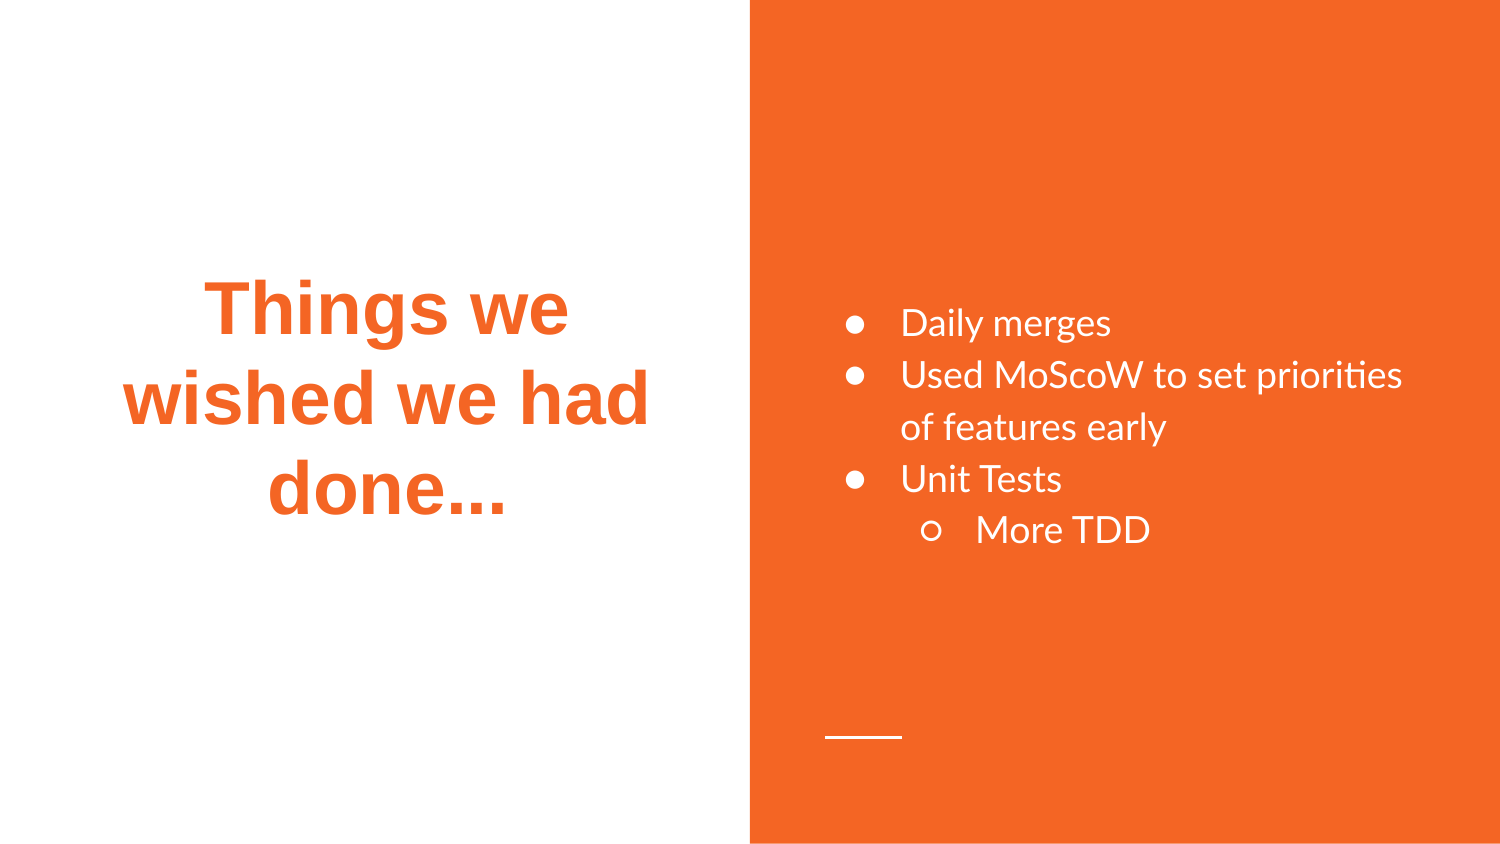

Daily merges
Used MoScoW to set priorities of features early
Unit Tests
More TDD
# Things we wished we had done...